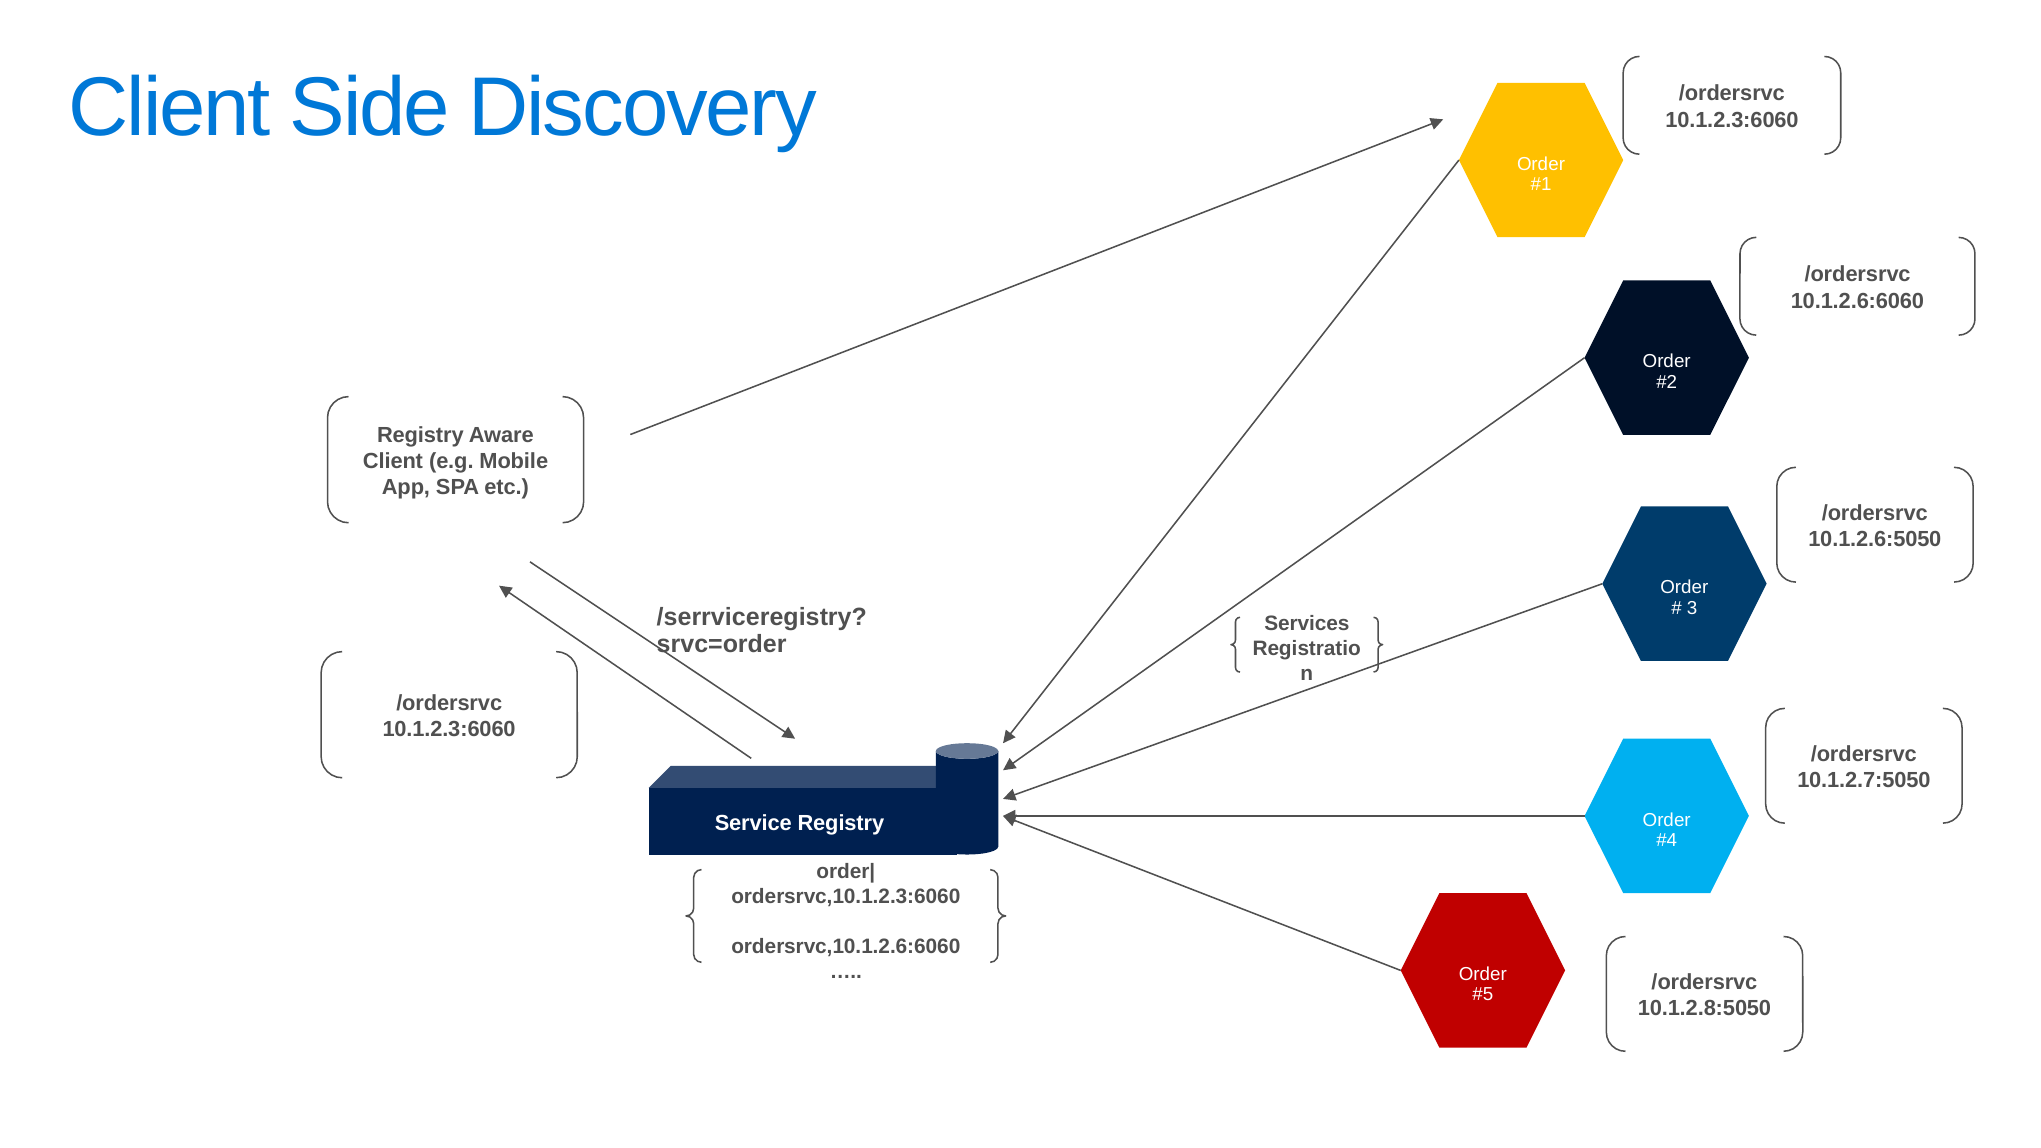

# Client Side Discovery
/ordersrvc
10.1.2.3:6060

Order
#1
/ordersrvc
10.1.2.6:6060

Order
#2
/ordersrvc 10.1.2.6:5050

Order
# 3

/ordersrvc 10.1.2.7:5050

Order
#4

Order
#5
/ordersrvc
10.1.2.8:5050
Services Registration
Registry Aware Client (e.g. Mobile App, SPA etc.)
/serrviceregistry?srvc=order

/ordersrvc
10.1.2.3:6060

Service Registry
order| ordersrvc,10.1.2.3:6060
             ordersrvc,10.1.2.6:6060
…..